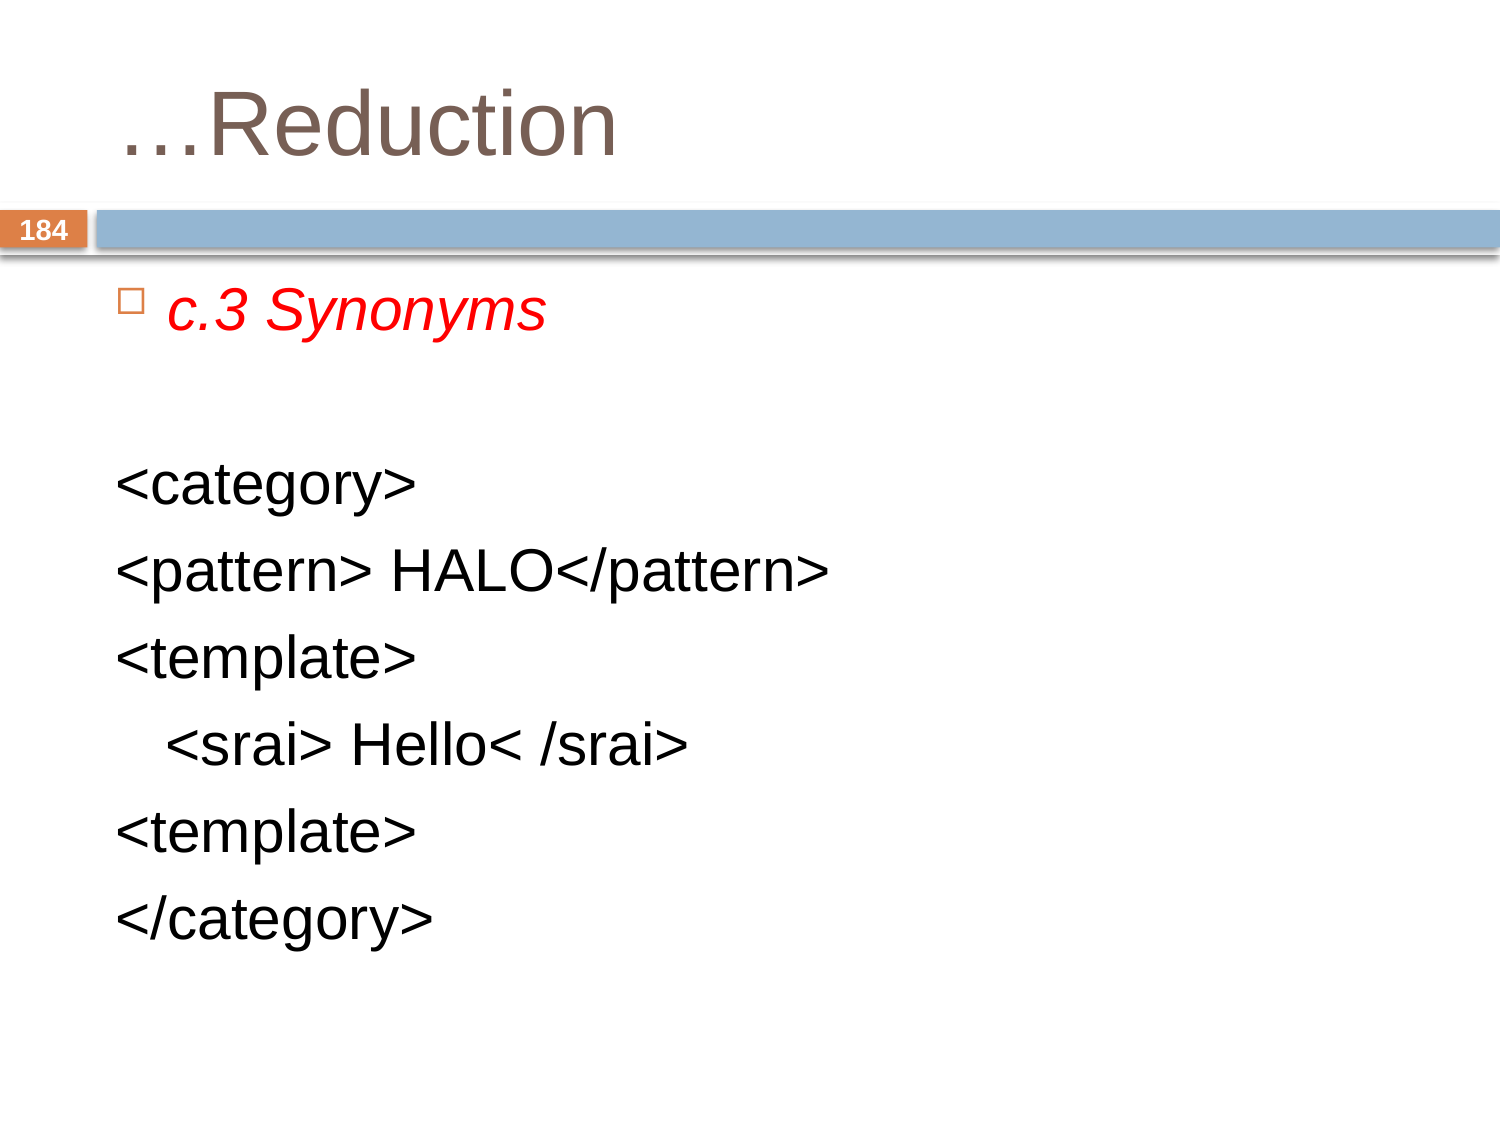

# …Reduction
184
c.3 Synonyms

<category>
<pattern> HALO</pattern>
<template>
   <srai> Hello< /srai>
<template>
</category>